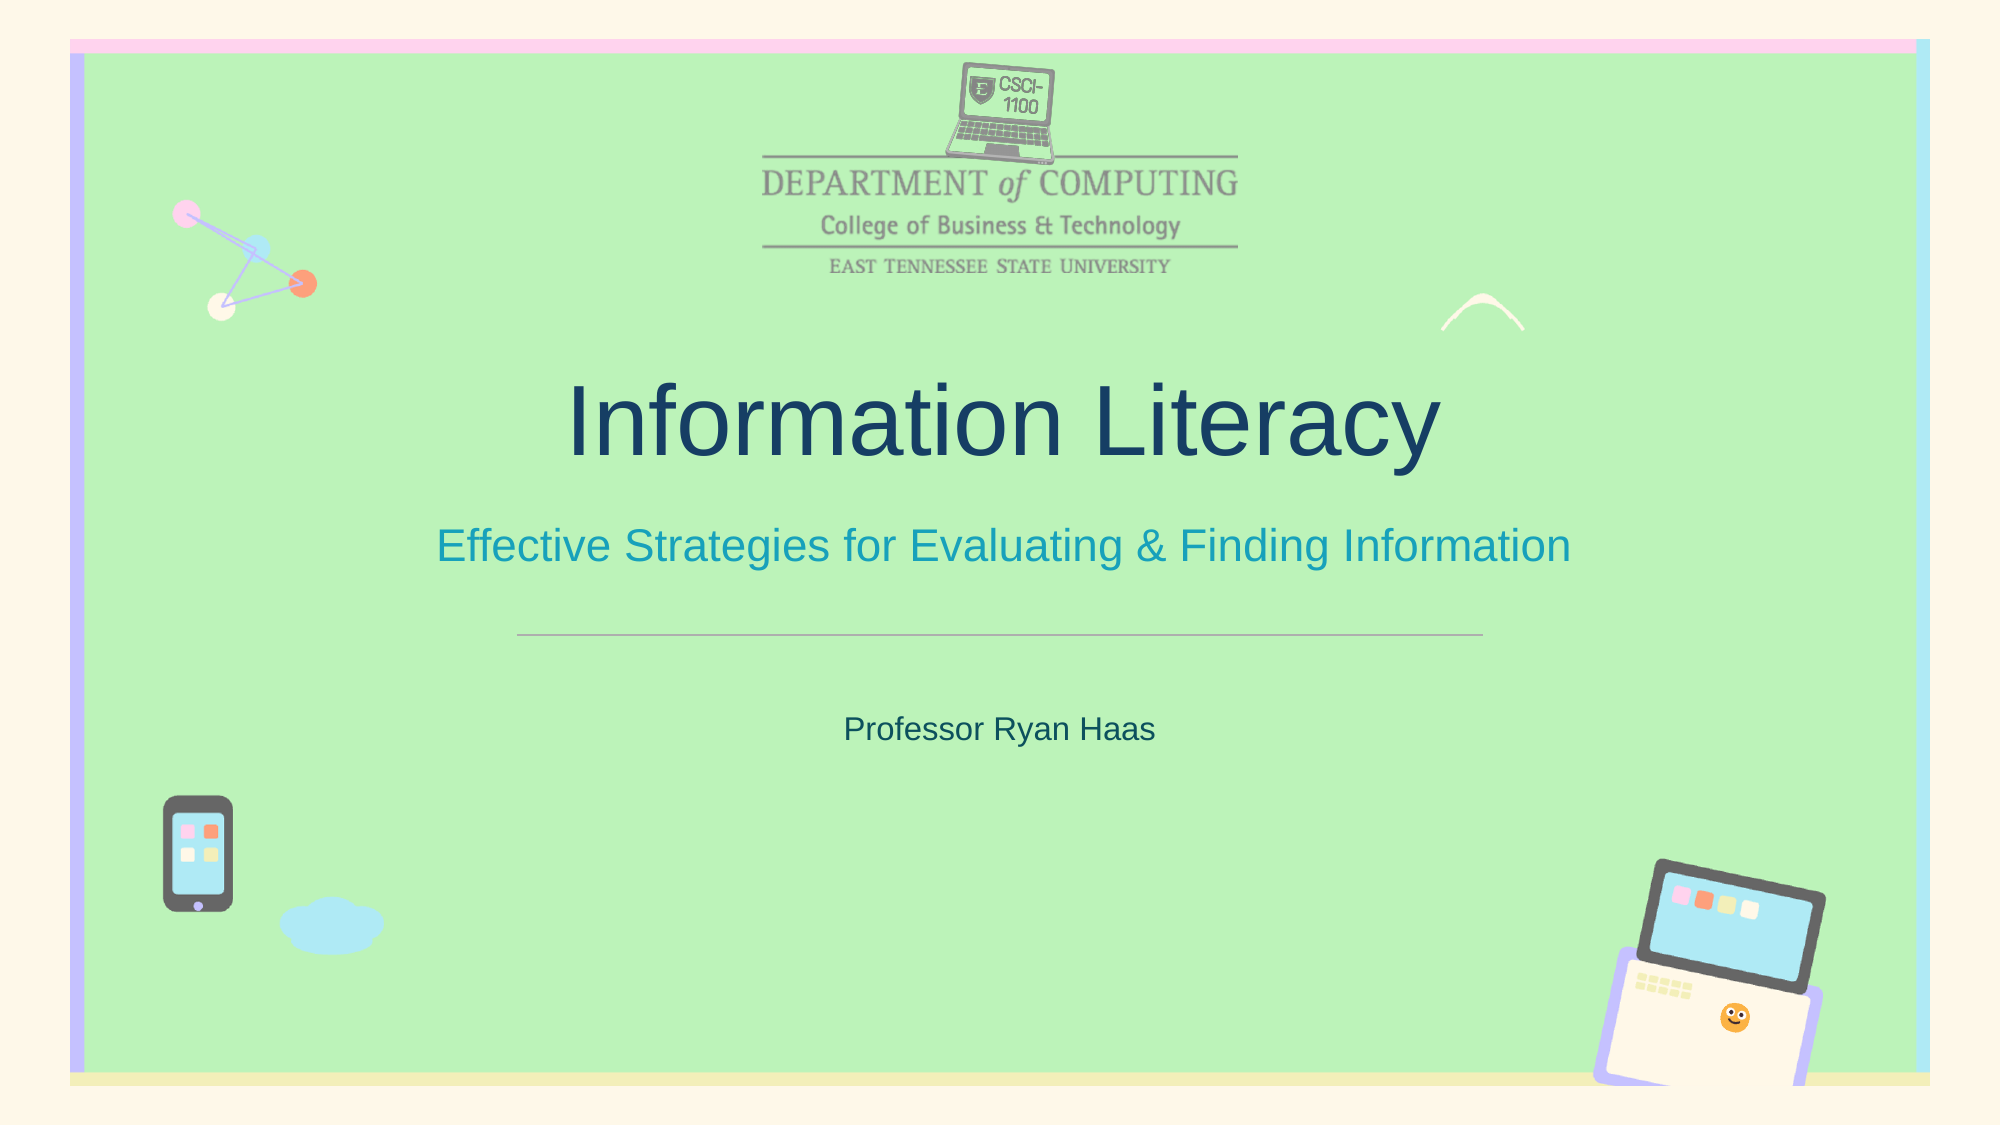

# Information Literacy
Effective Strategies for Evaluating & Finding Information
Professor Ryan Haas